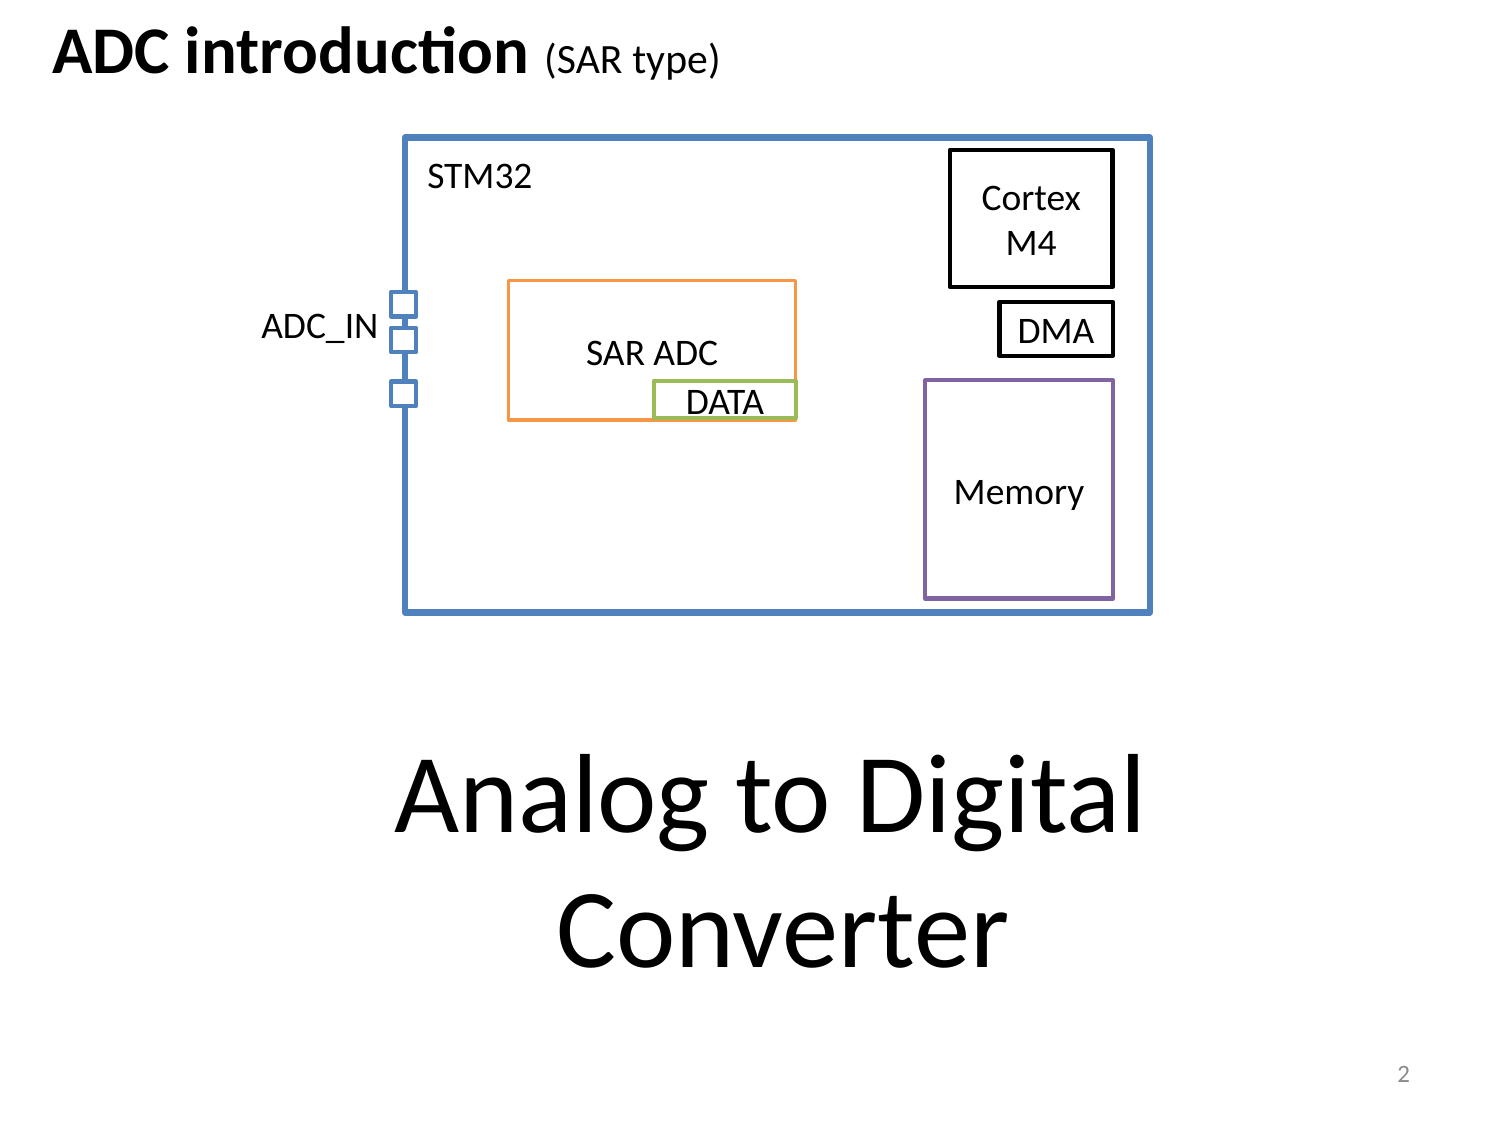

ADC introduction (SAR type)

STM32
Cortex
M4
SAR ADC

ADC_IN
DMA

Memory
DATA

Analog to Digital
Converter
2